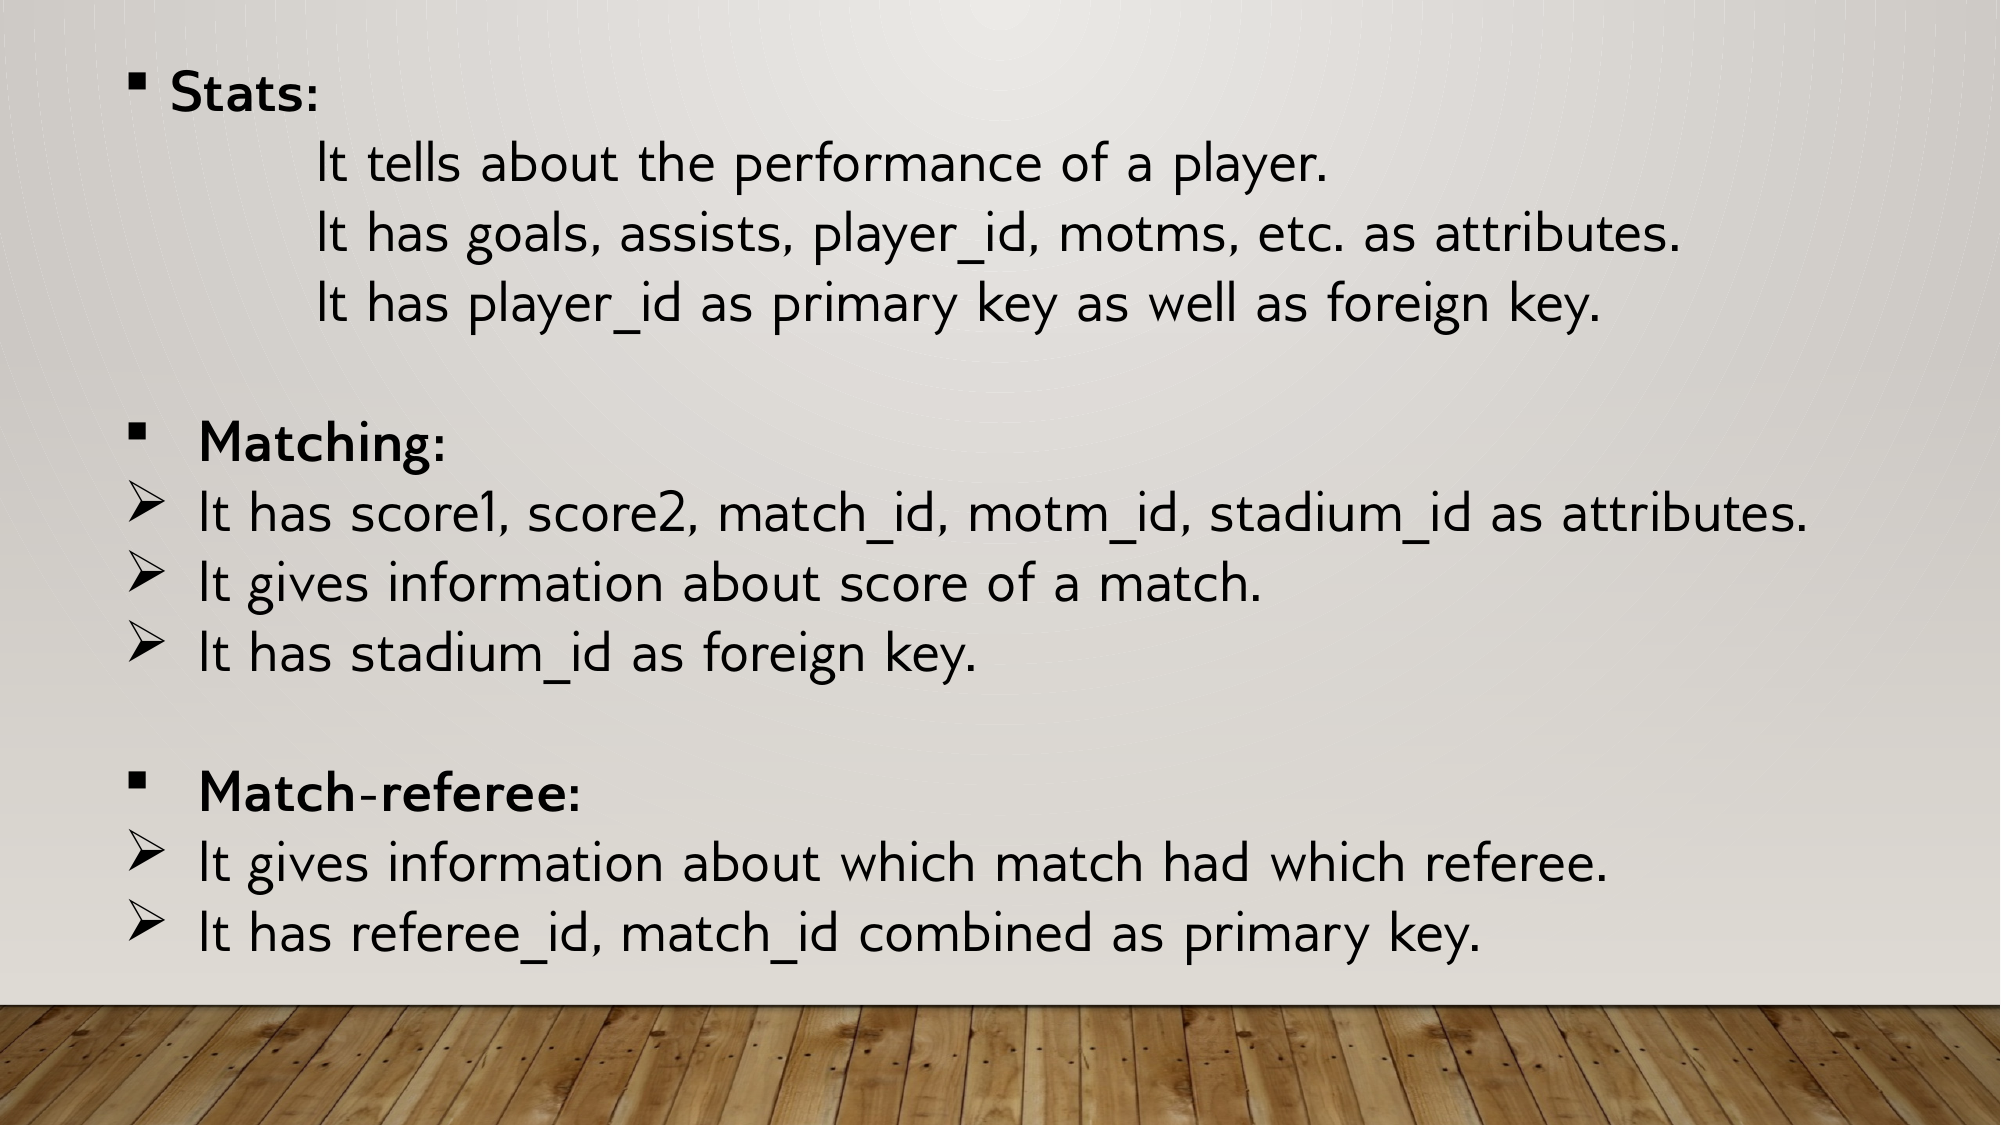

Stats:
           It tells about the performance of a player.
           It has goals, assists, player_id, motms, etc. as attributes.
           It has player_id as primary key as well as foreign key.

Matching:
It has score1, score2, match_id, motm_id, stadium_id as attributes.
It gives information about score of a match.
It has stadium_id as foreign key.

Match-referee:
It gives information about which match had which referee.
It has referee_id, match_id combined as primary key.